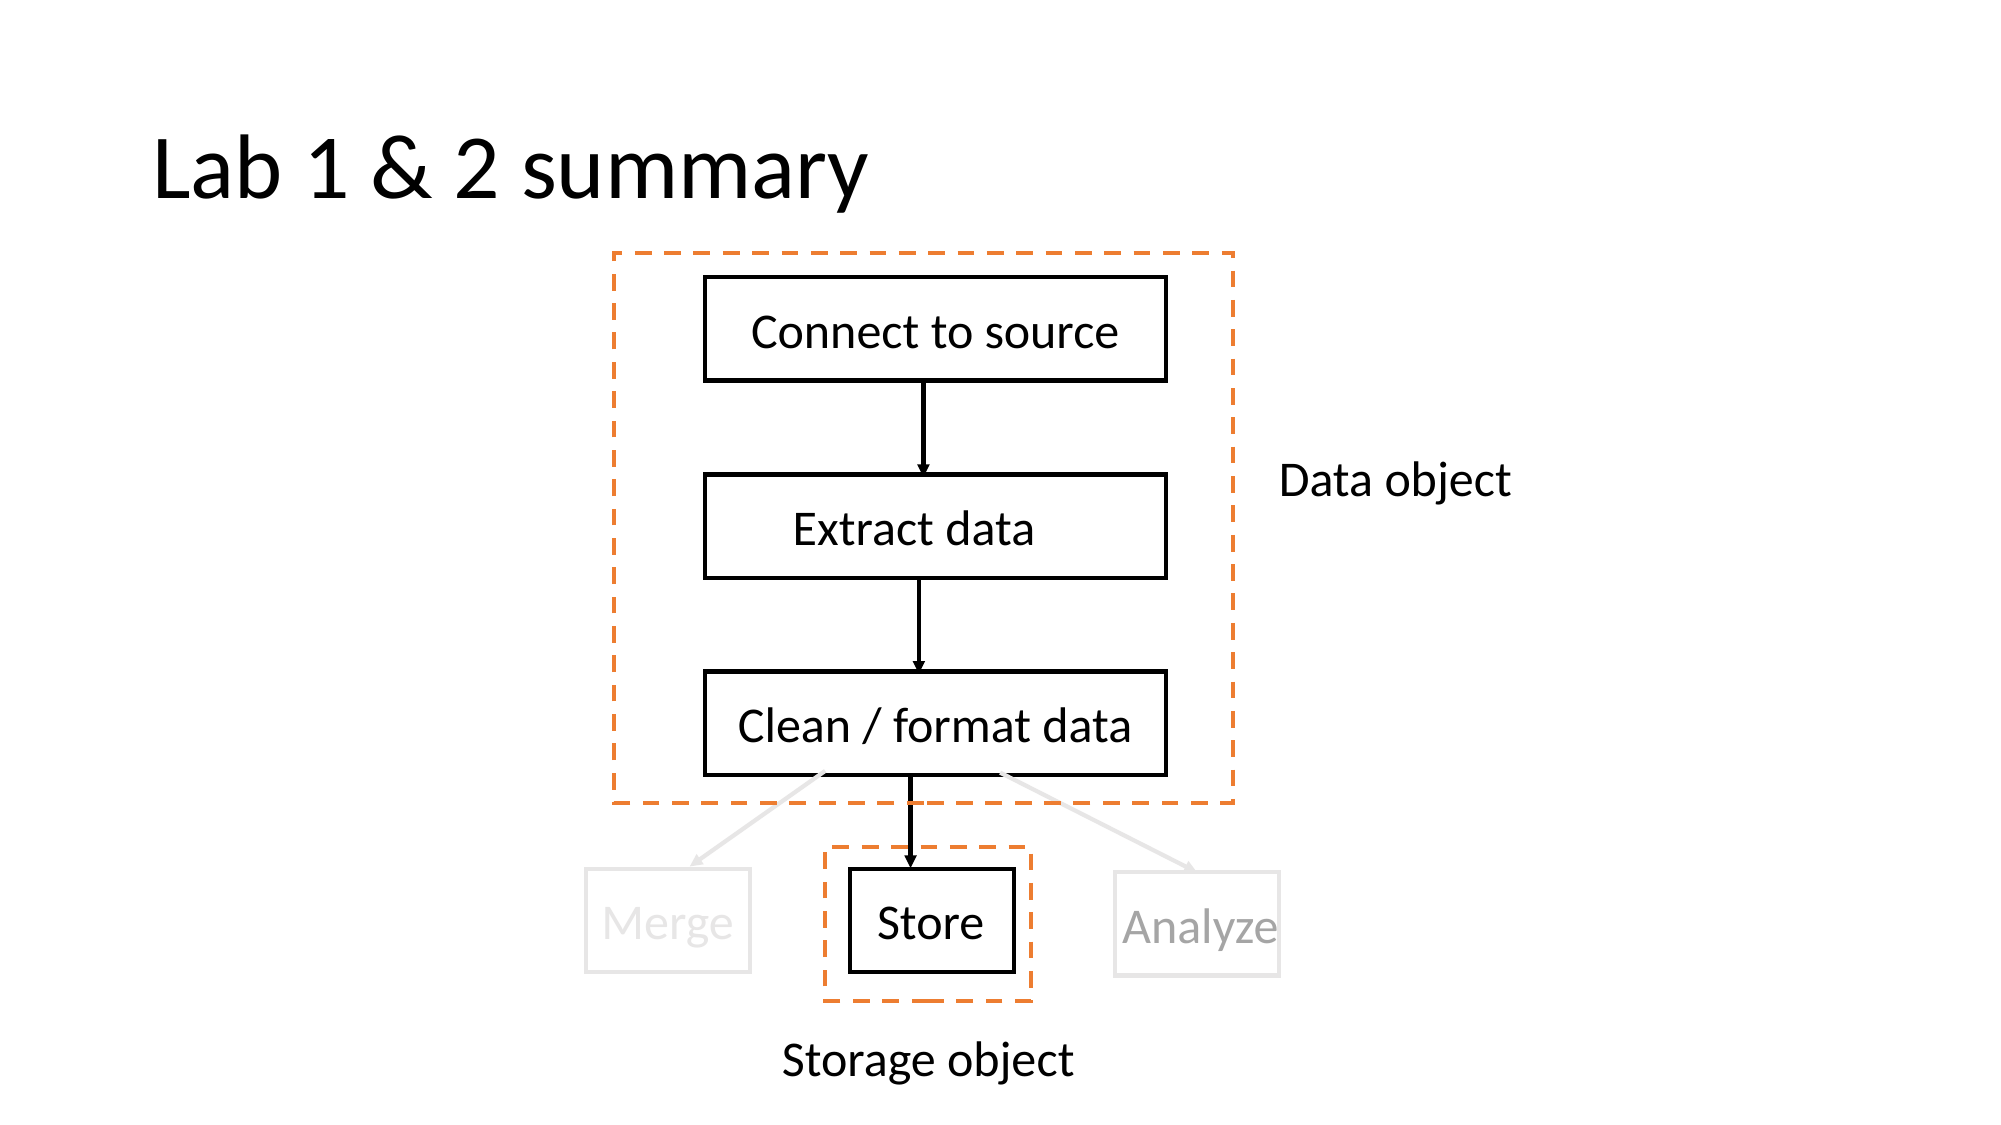

# Lab 1 & 2 summary

Connect to source
Data object

Extract data

Clean / format data

Merge

 Store

Analyze
Storage object